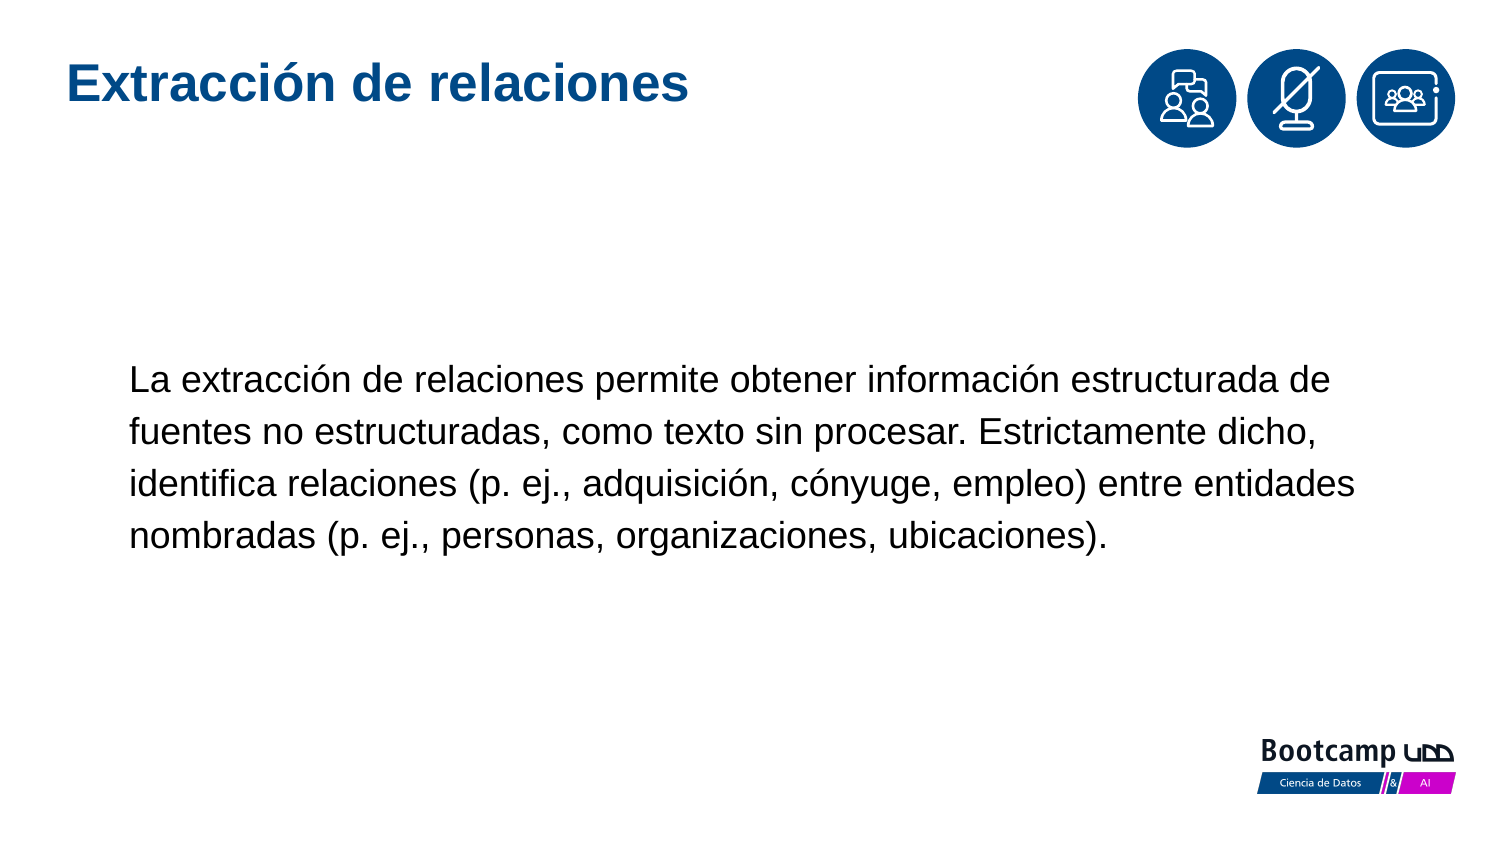

# Extracción de relaciones
La extracción de relaciones permite obtener información estructurada de fuentes no estructuradas, como texto sin procesar. Estrictamente dicho, identifica relaciones (p. ej., adquisición, cónyuge, empleo) entre entidades nombradas (p. ej., personas, organizaciones, ubicaciones).